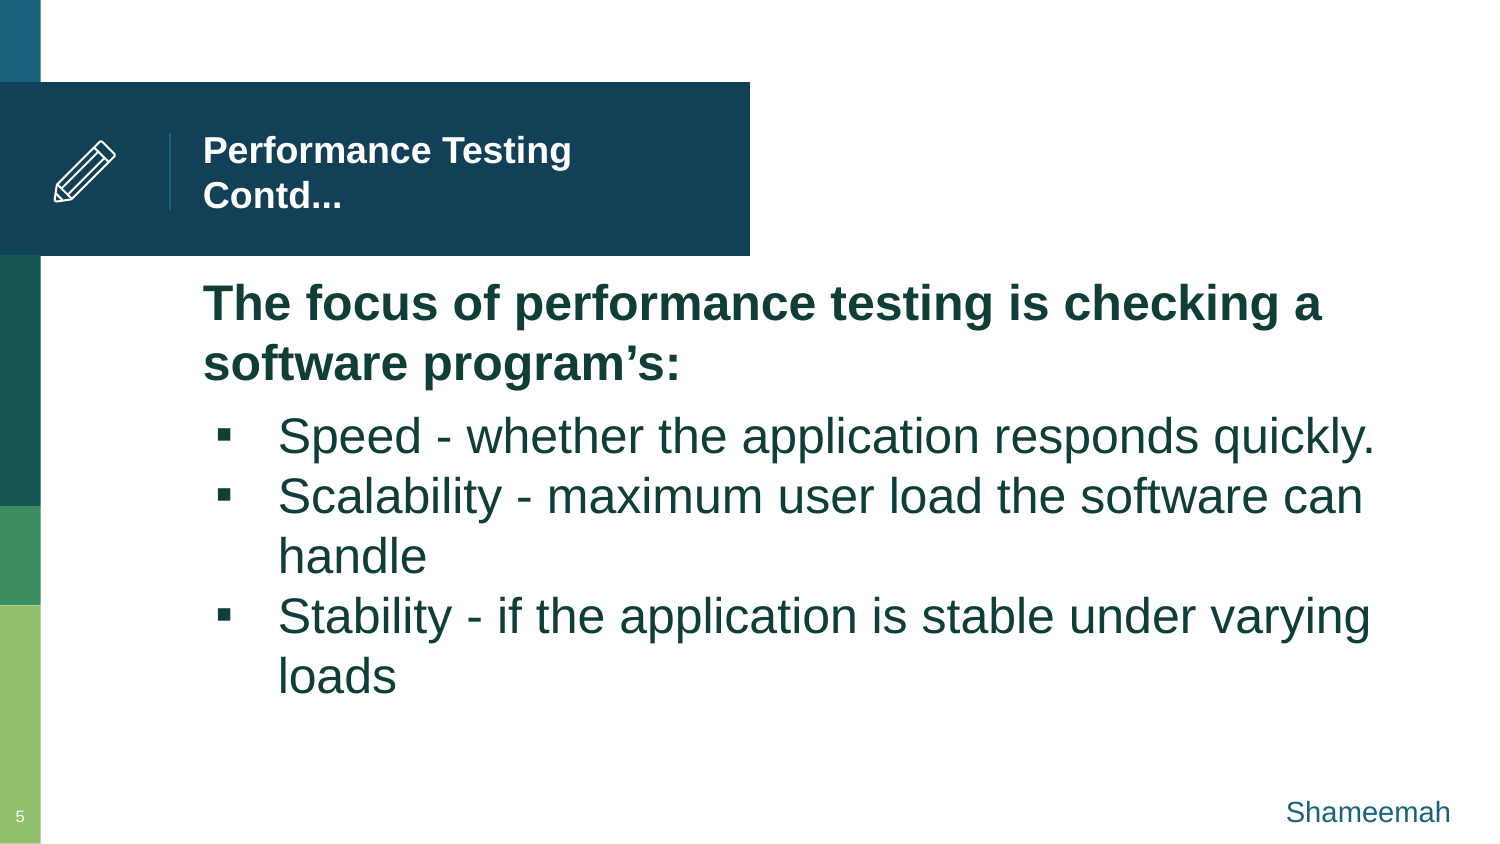

# Performance Testing Contd...

The focus of performance testing is checking a software program’s:
Speed - whether the application responds quickly.
Scalability - maximum user load the software can handle
Stability - if the application is stable under varying loads
Shameemah
5